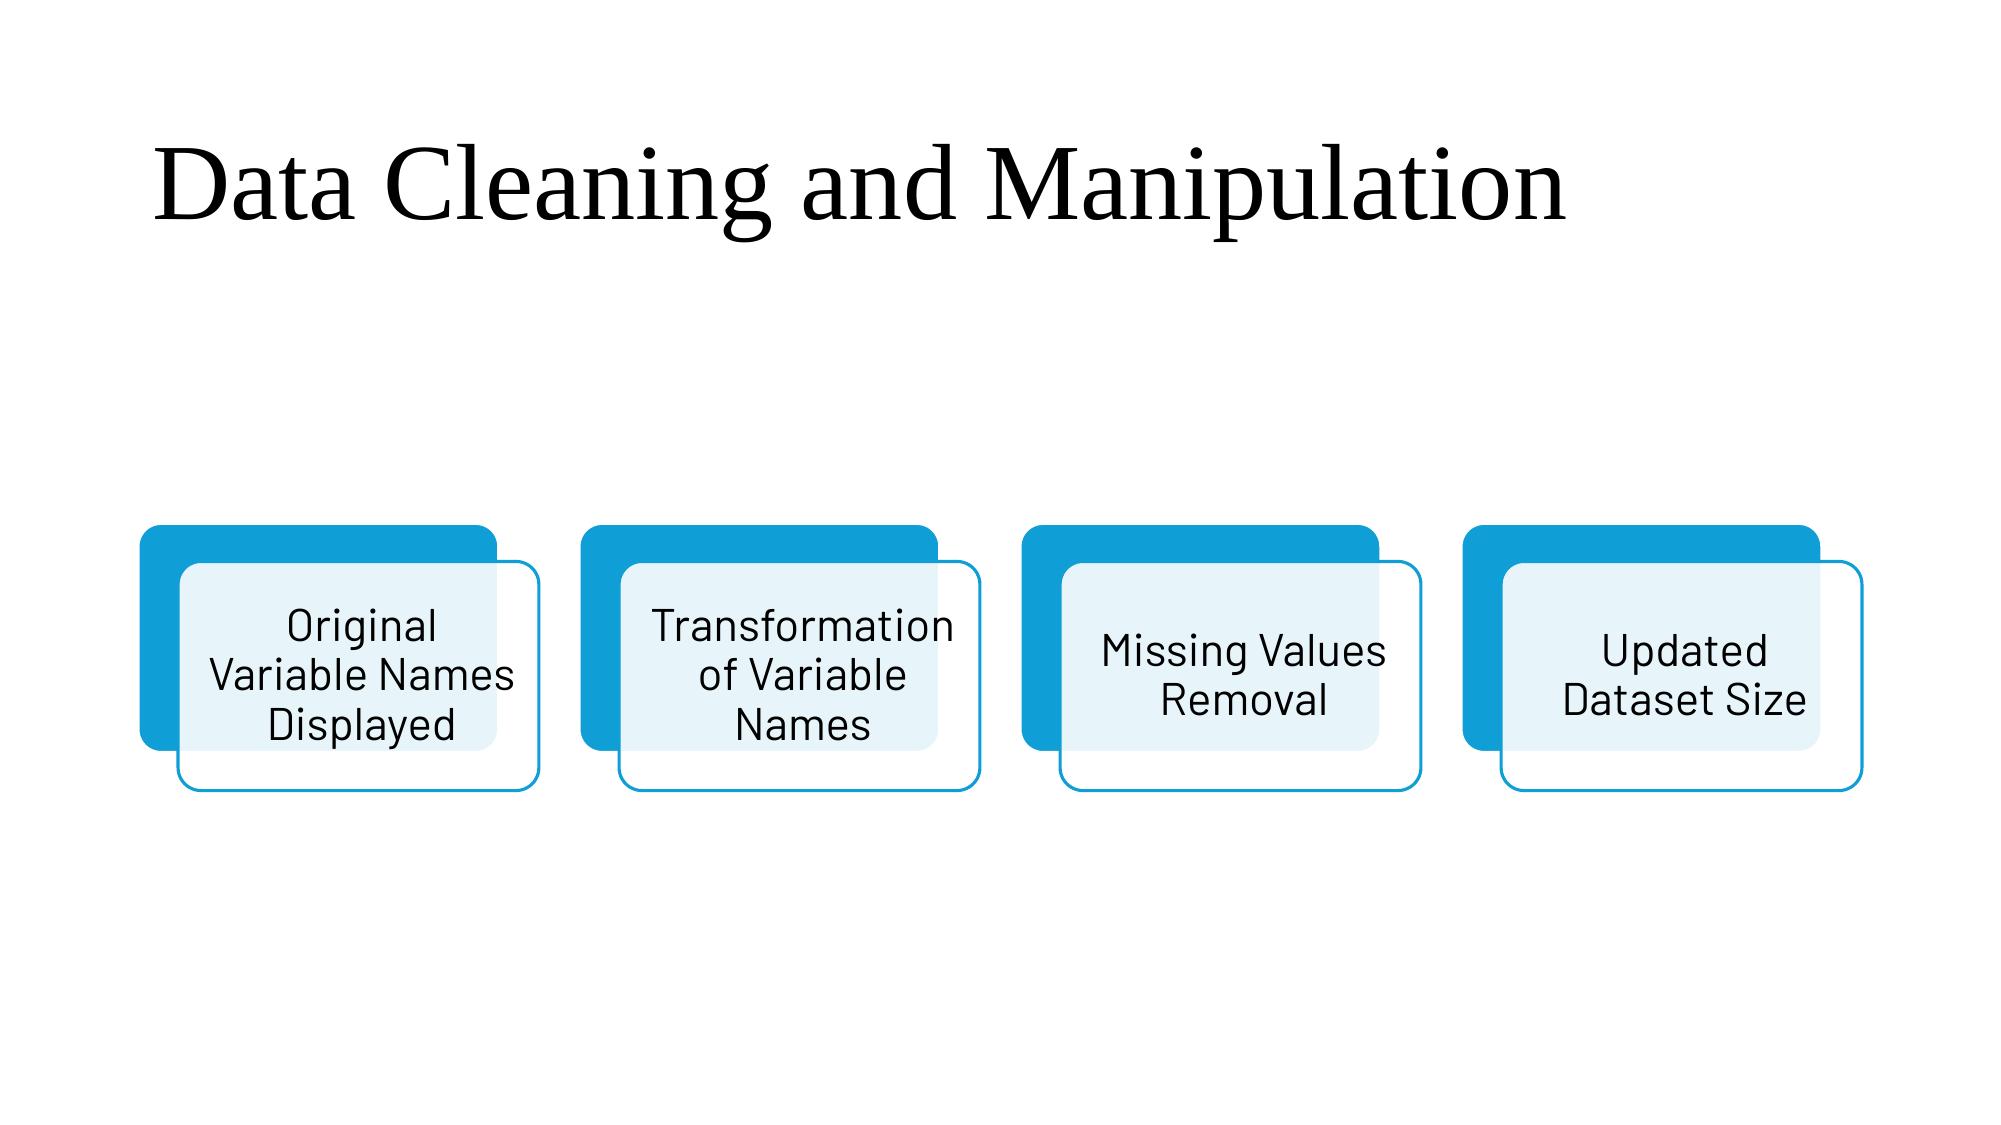

# Data Cleaning and Manipulation
Original Variable Names Displayed
Transformation of Variable Names
Missing Values Removal
Updated Dataset Size
6